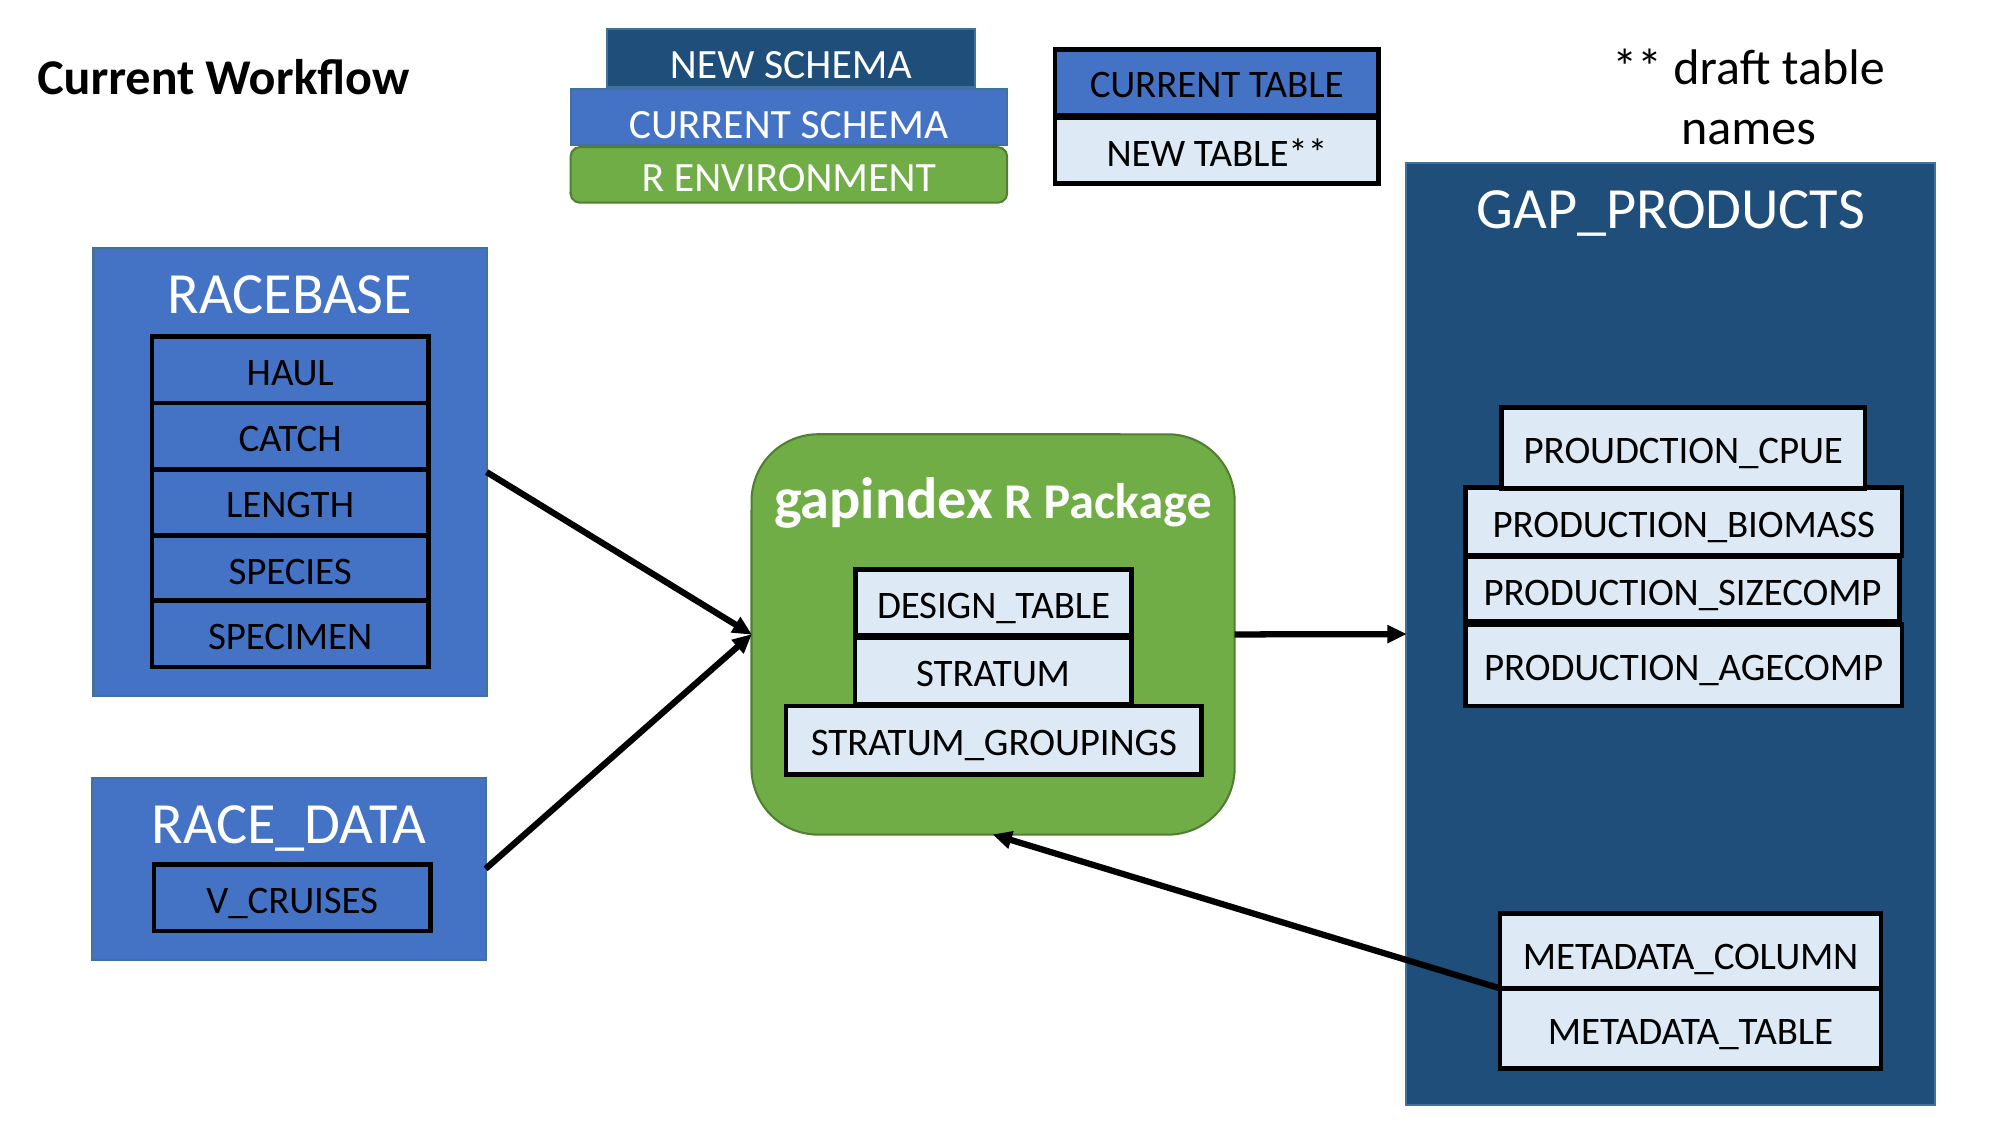

** draft table names
Current Workflow
NEW SCHEMA
CURRENT TABLE
CURRENT SCHEMA
NEW TABLE**
R ENVIRONMENT
GAP_PRODUCTS
RACEBASE
HAUL
CATCH
PROUDCTION_CPUE

gapindex R Package
LENGTH
PRODUCTION_BIOMASS
SPECIES
PRODUCTION_SIZECOMP
DESIGN_TABLE
SPECIMEN
PRODUCTION_AGECOMP
STRATUM
STRATUM_GROUPINGS
RACE_DATA
V_CRUISES
METADATA_COLUMN
METADATA_TABLE